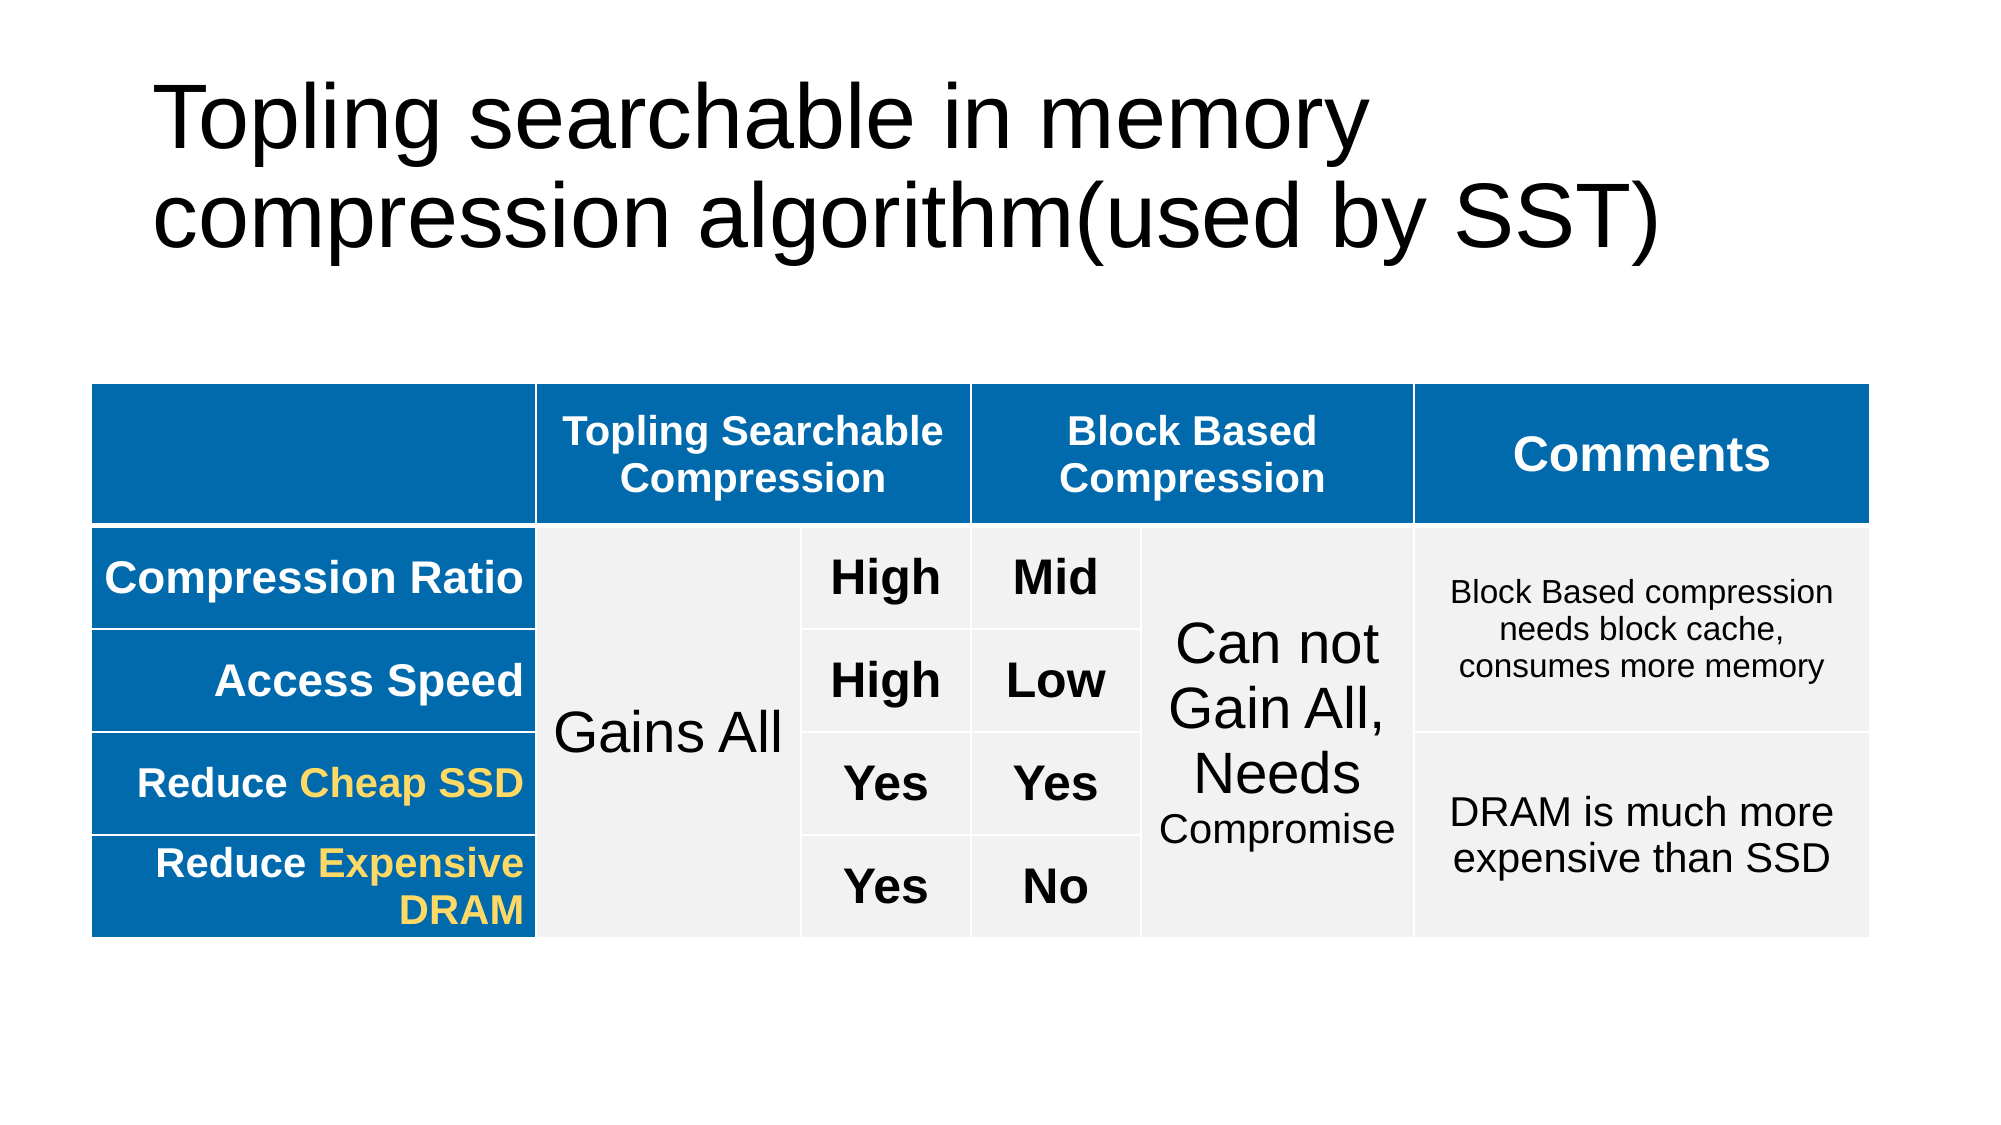

# Topling searchable in memory compression algorithm(used by SST)
|  | Topling Searchable Compression |  | Block Based Compression |  | Comments |
| --- | --- | --- | --- | --- | --- |
| Compression Ratio | Gains All | High | Mid | Can not Gain All, Needs Compromise | Block Based compression needs block cache, consumes more memory |
| Access Speed |  | High | Low |  |  |
| Reduce Cheap SSD |  | Yes | Yes |  | DRAM is much more expensive than SSD |
| Reduce Expensive DRAM |  | Yes | No |  |  |